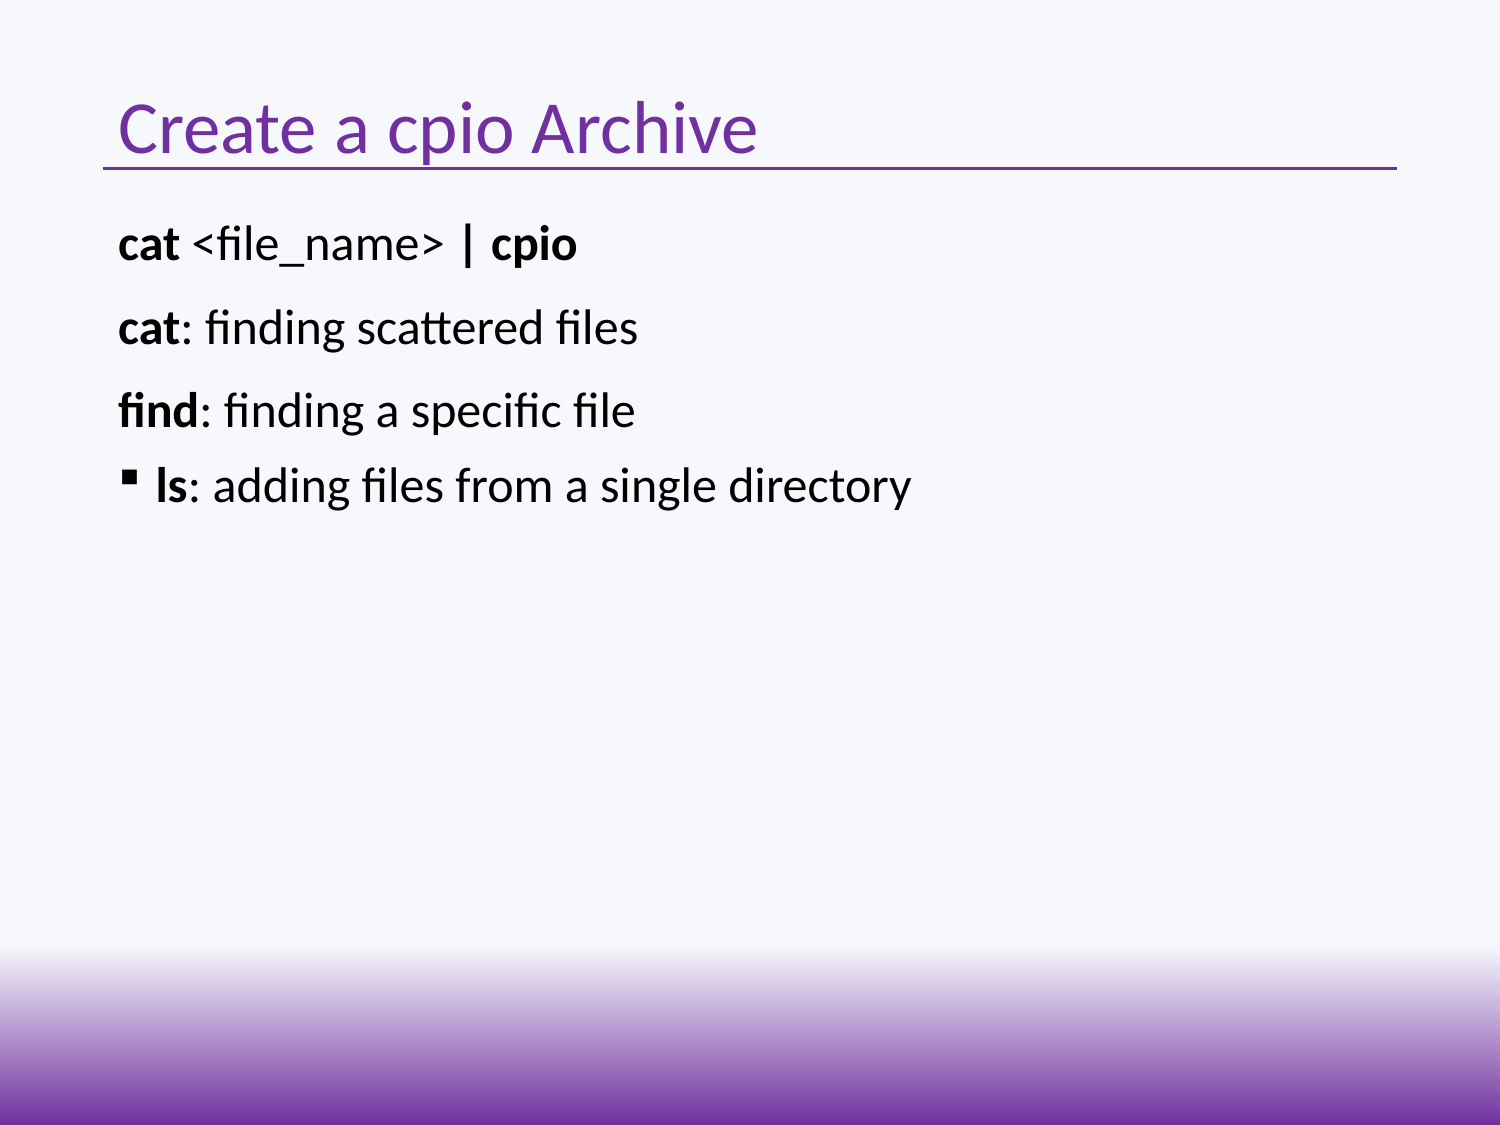

# Create a cpio Archive
cat <file_name> | cpio
cat: finding scattered files
find: finding a specific file
ls: adding files from a single directory